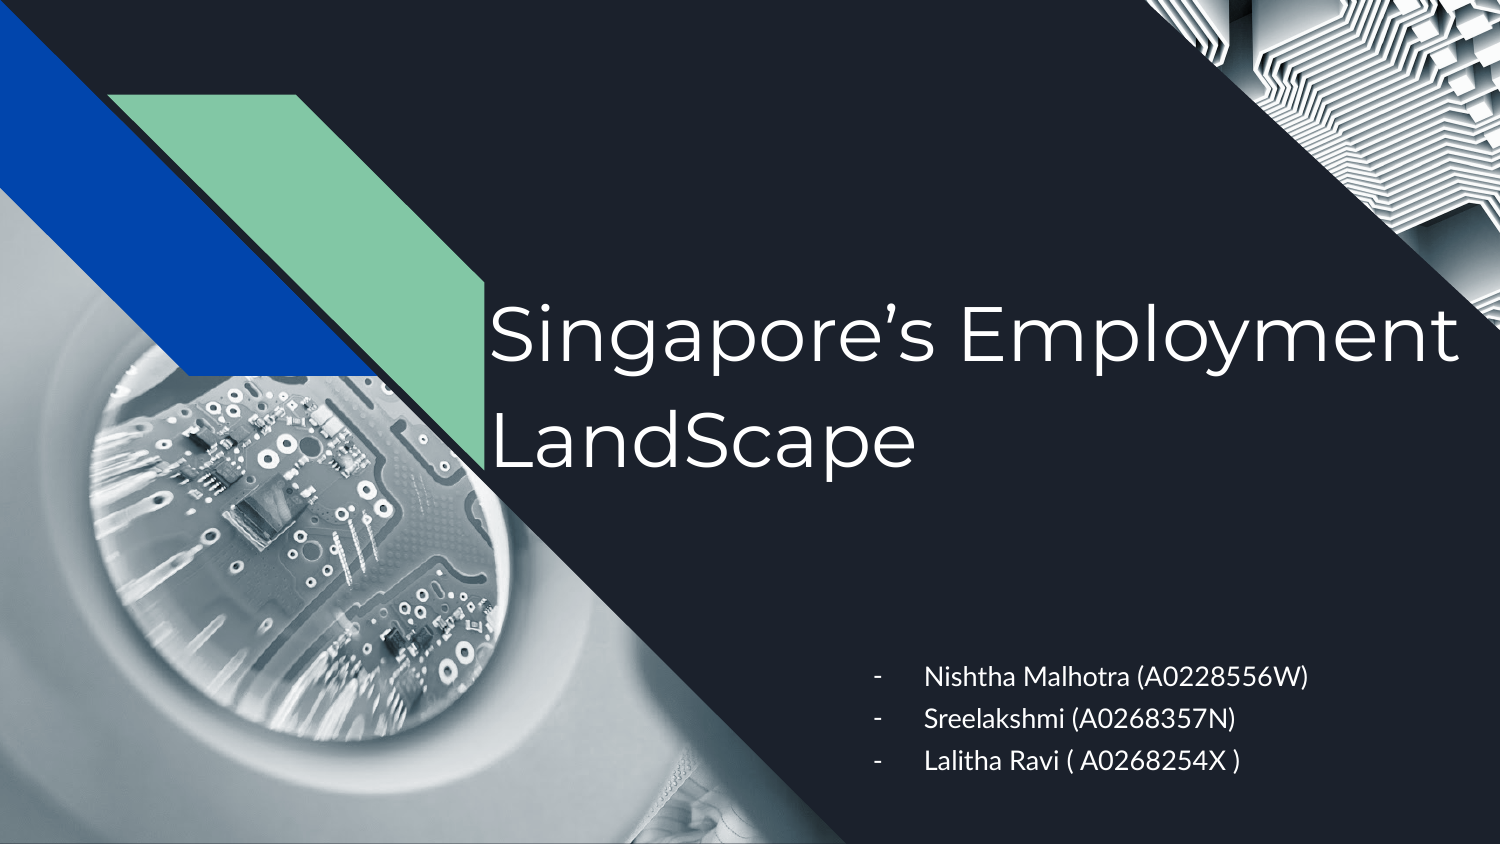

# Singapore’s Employment LandScape

Nishtha Malhotra (A0228556W)

Sreelakshmi (A0268357N)

Lalitha Ravi ( A0268254X )